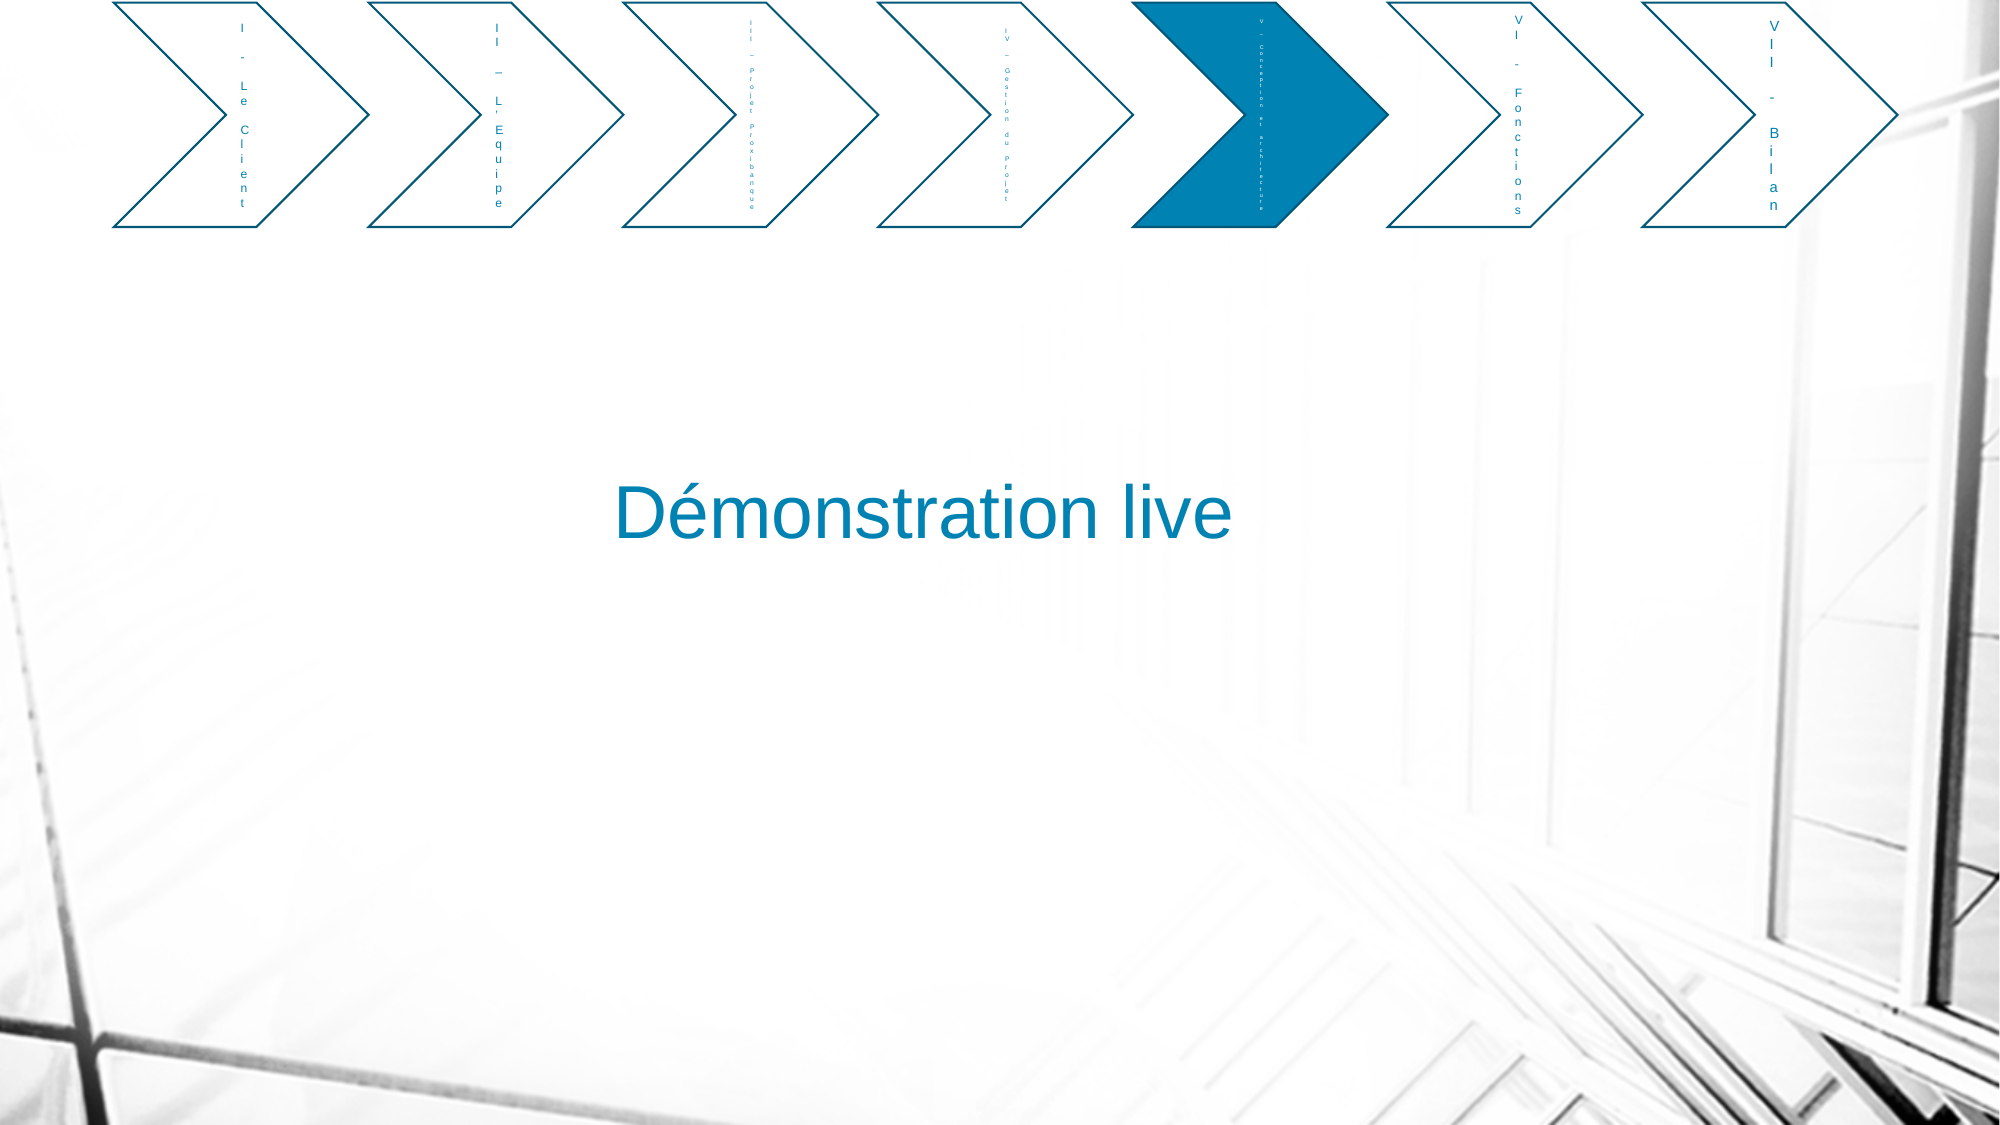

I - Le Client
VI - Fonctions
VII - Bilan
# Démonstration live